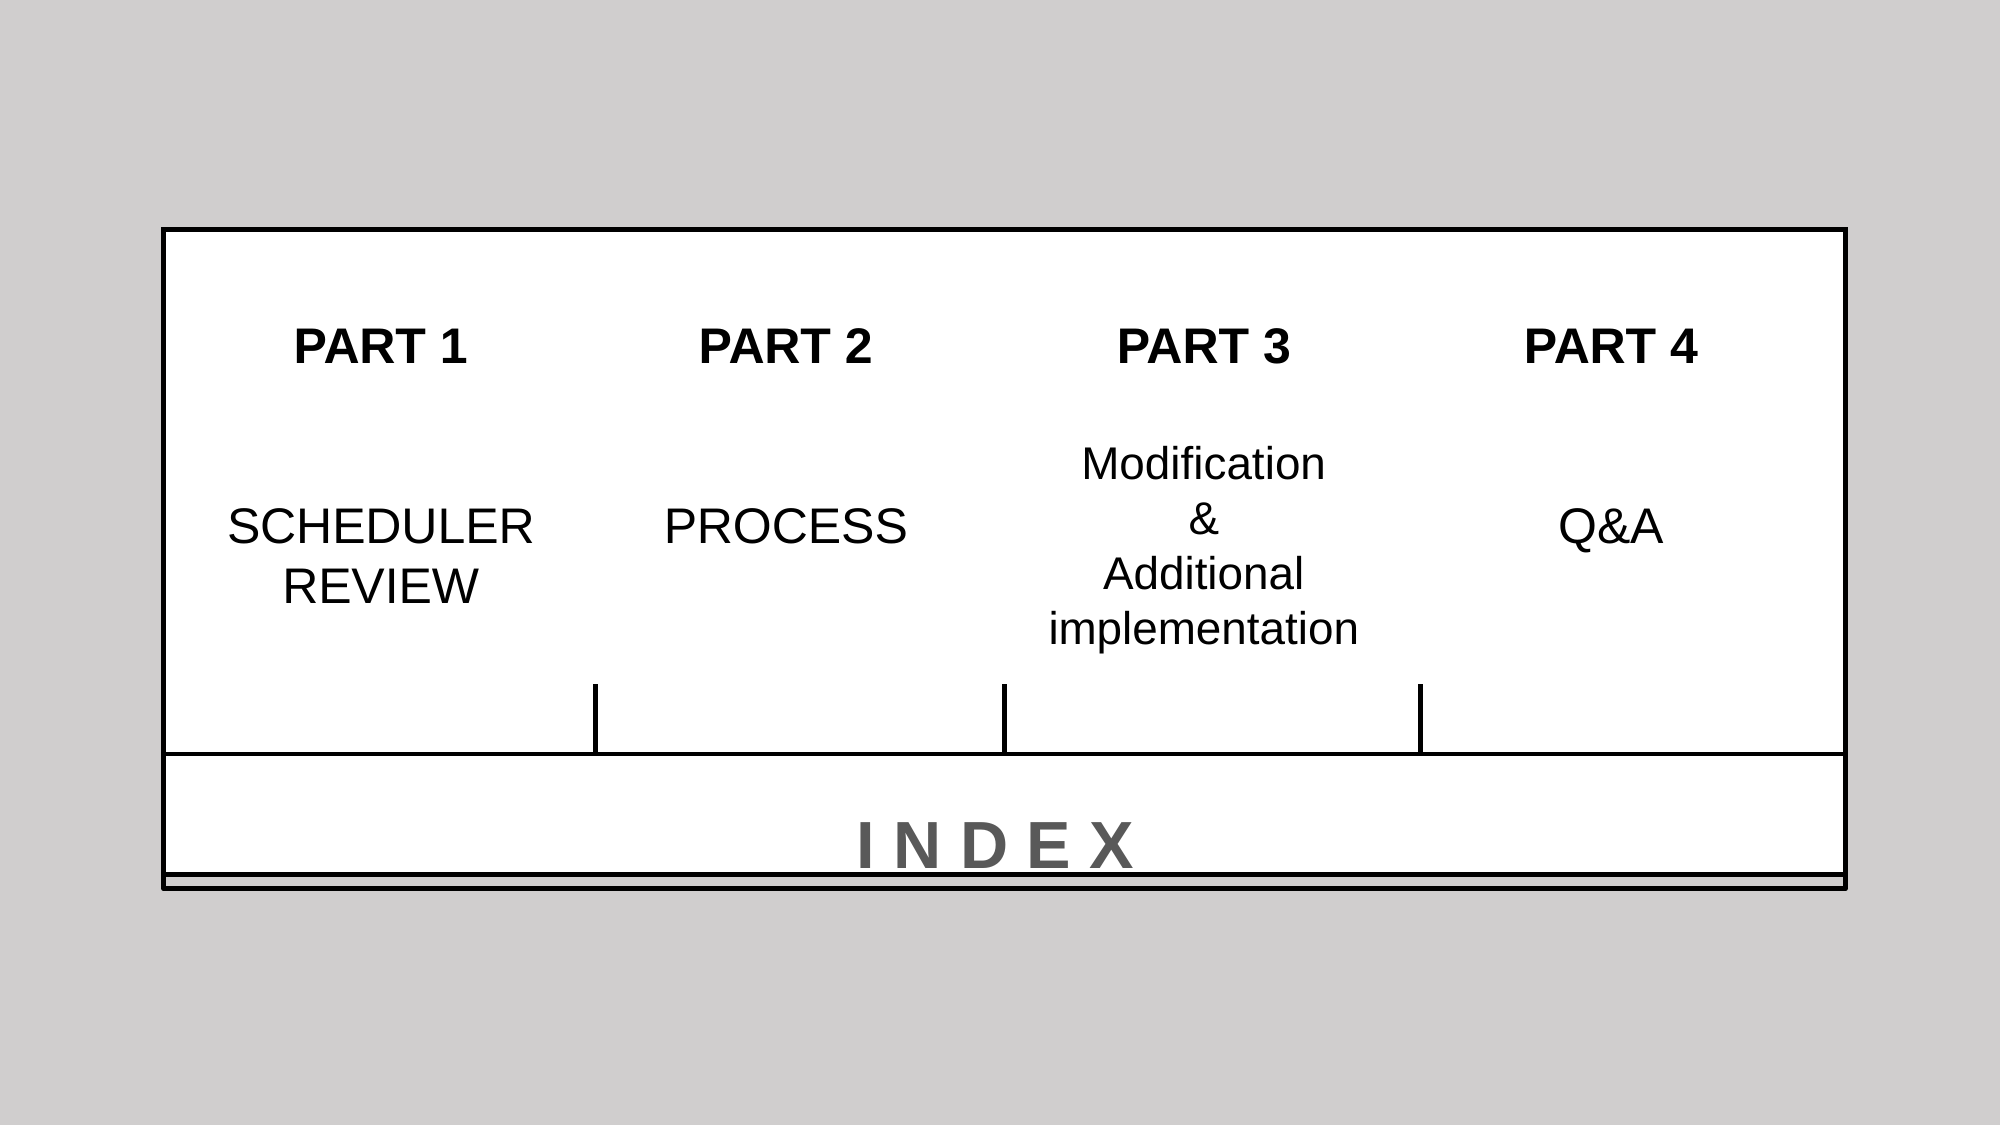

PART 1

SCHEDULER
REVIEW
PART 2

PROCESS
PART 3

Modification
&
Additional
implementation
PART 4

Q&A
I N D E X